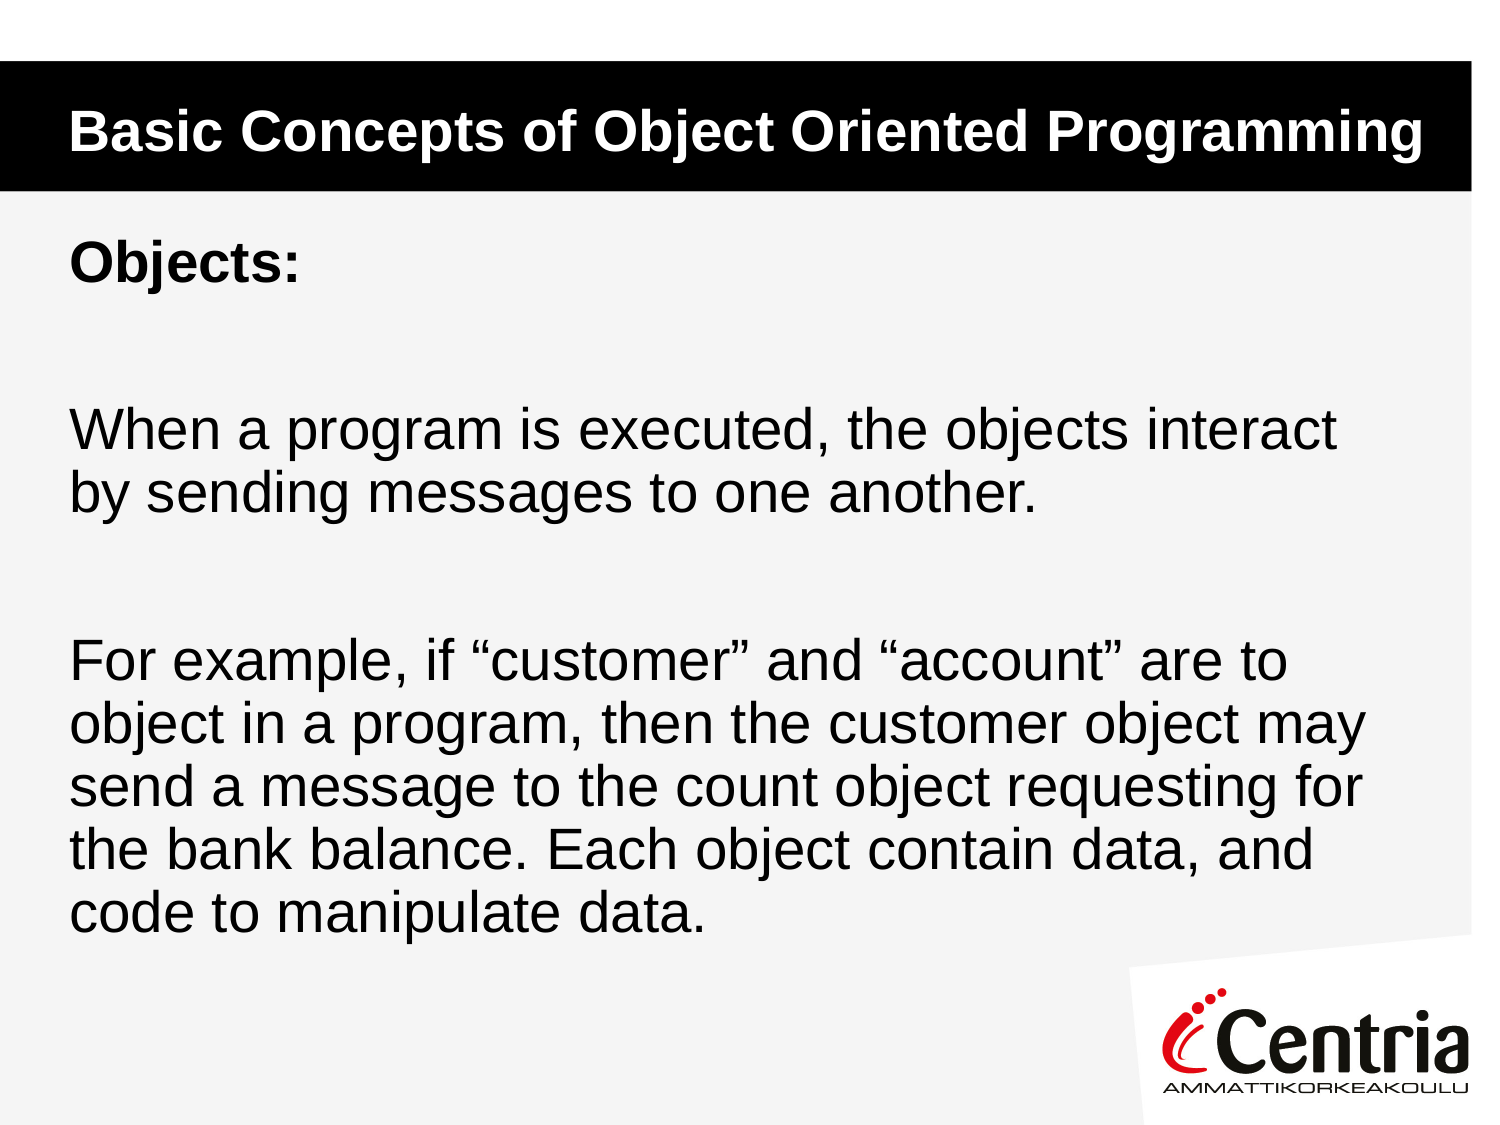

Basic Concepts of Object Oriented Programming
Objects:

When a program is executed, the objects interact by sending messages to one another.

For example, if “customer” and “account” are to object in a program, then the customer object may send a message to the count object requesting for the bank balance. Each object contain data, and code to manipulate data.